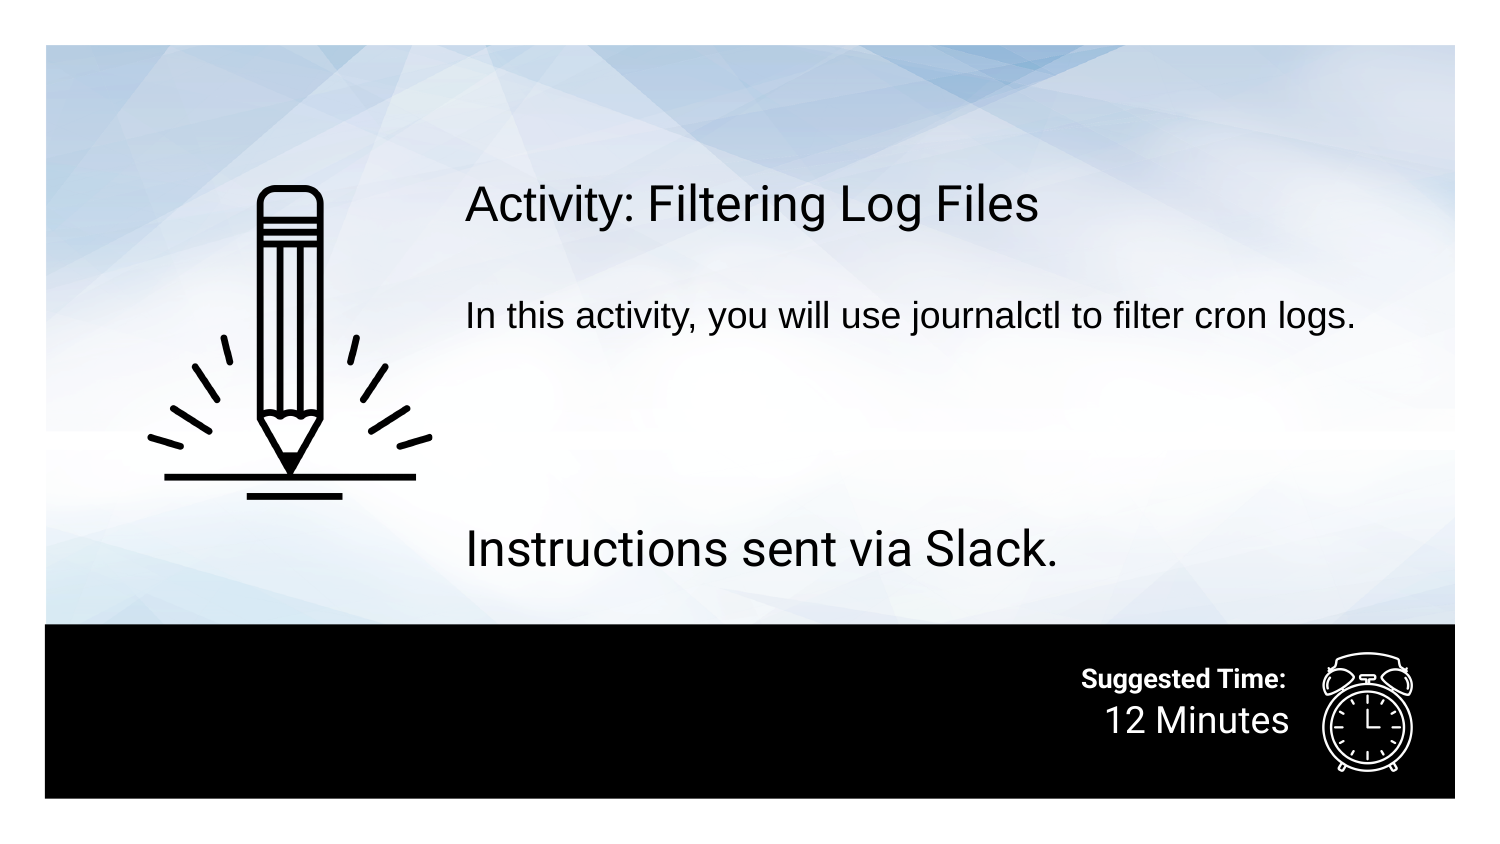

Activity: Filtering Log Files

In this activity, you will use journalctl to filter cron logs.

Instructions sent via Slack.
# 12 Minutes